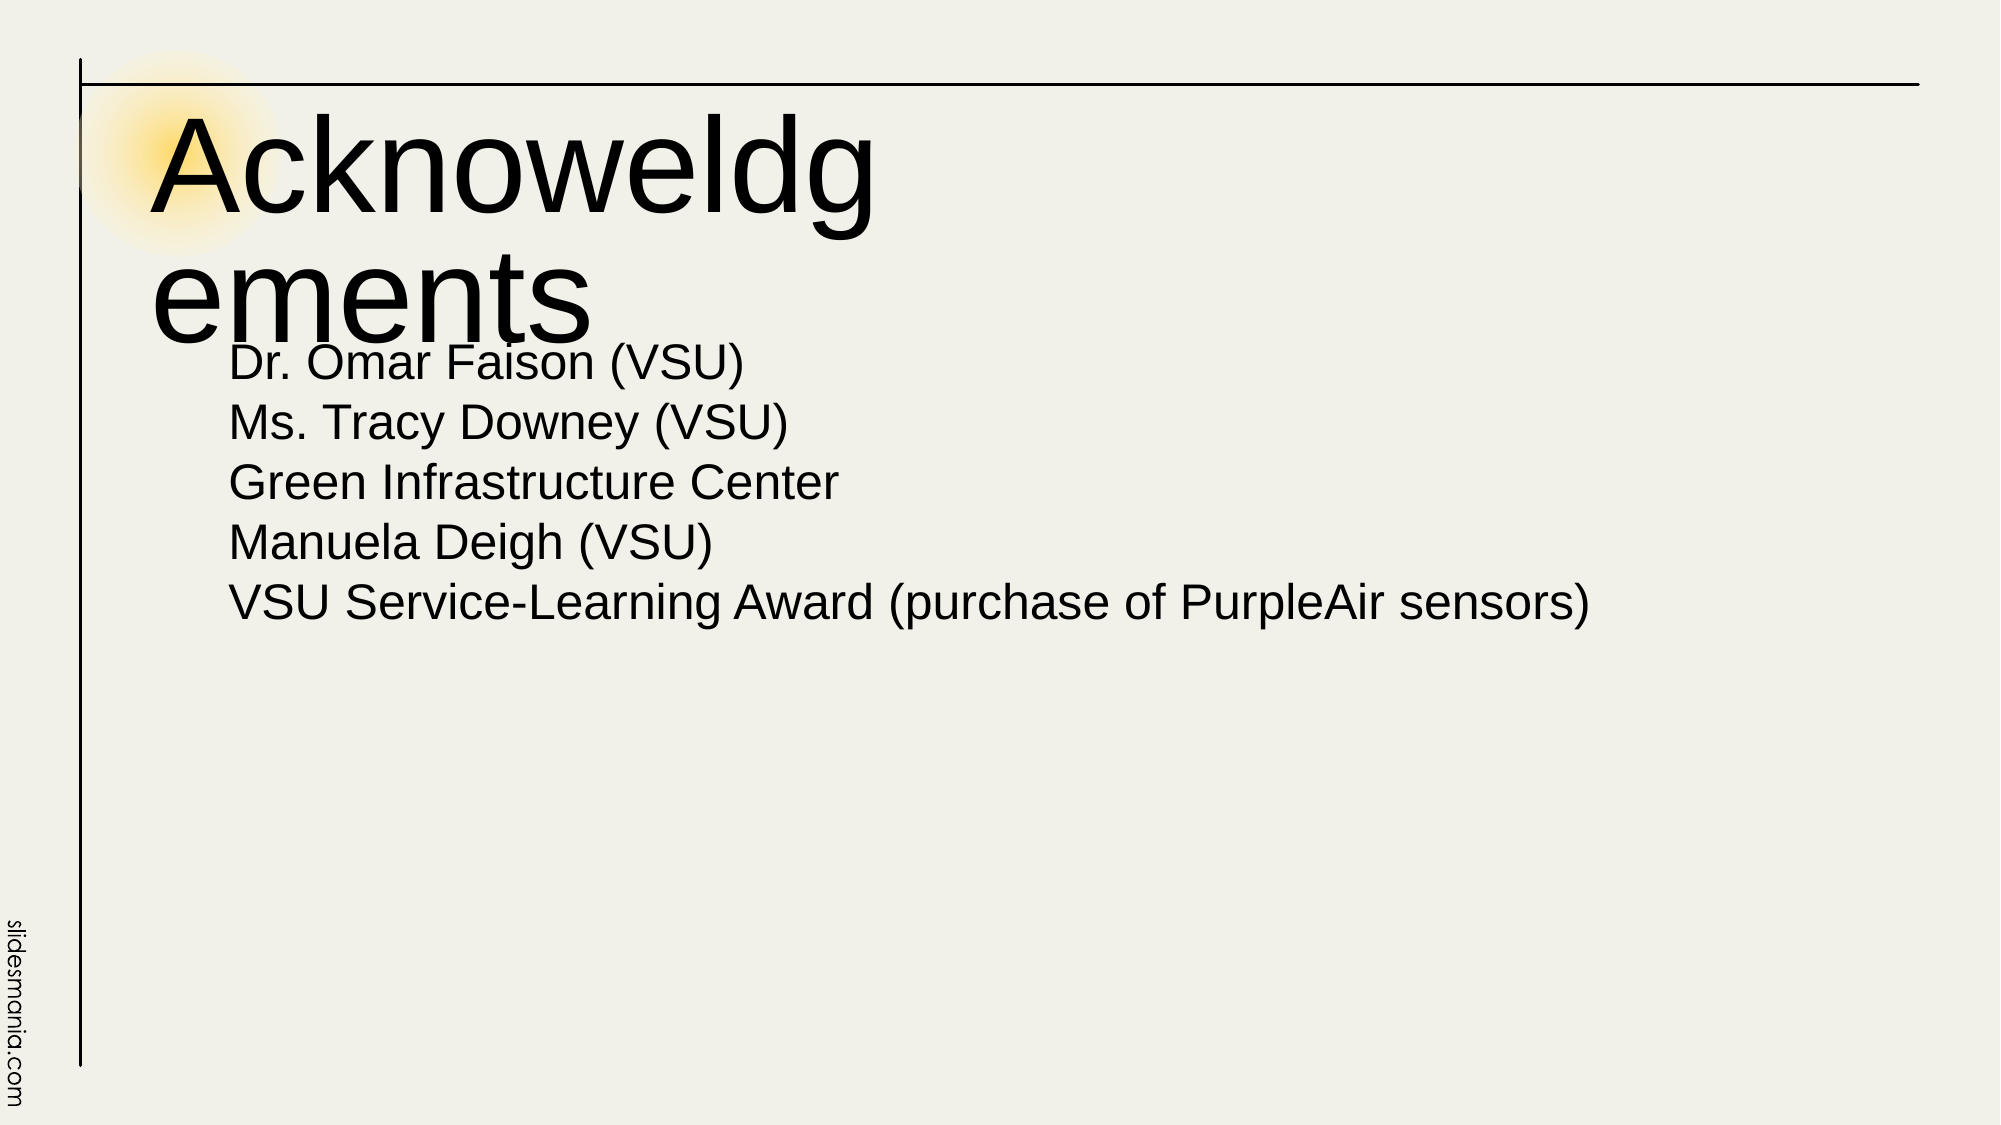

Acknoweldgements
Dr. Omar Faison (VSU)
Ms. Tracy Downey (VSU)
Green Infrastructure Center
Manuela Deigh (VSU)
VSU Service-Learning Award (purchase of PurpleAir sensors)